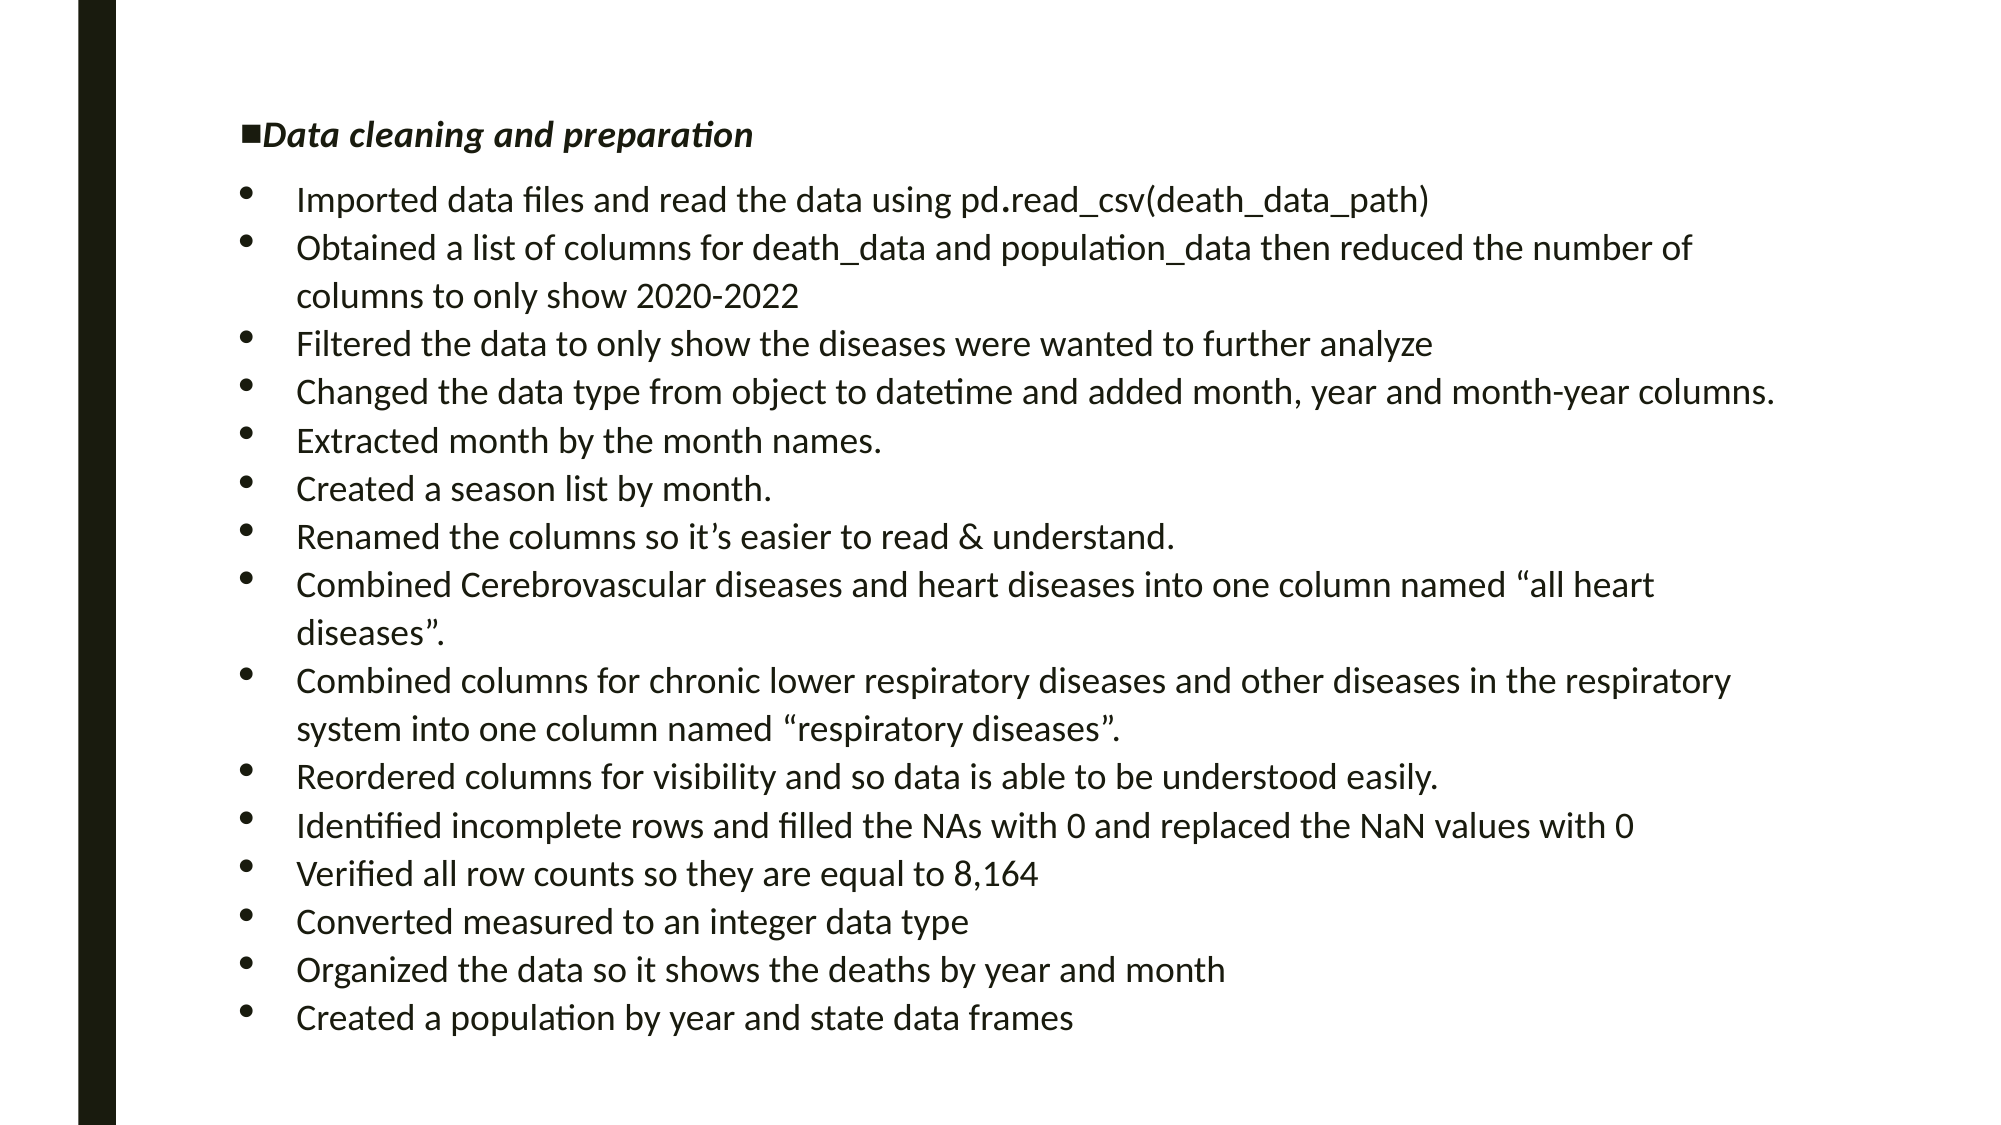

Data cleaning and preparation
Imported data files and read the data using pd.read_csv(death_data_path)
Obtained a list of columns for death_data and population_data then reduced the number of columns to only show 2020-2022
Filtered the data to only show the diseases were wanted to further analyze
Changed the data type from object to datetime and added month, year and month-year columns.
Extracted month by the month names.
Created a season list by month.
Renamed the columns so it’s easier to read & understand.
Combined Cerebrovascular diseases and heart diseases into one column named “all heart diseases”.
Combined columns for chronic lower respiratory diseases and other diseases in the respiratory system into one column named “respiratory diseases”.
Reordered columns for visibility and so data is able to be understood easily.
Identified incomplete rows and filled the NAs with 0 and replaced the NaN values with 0
Verified all row counts so they are equal to 8,164
Converted measured to an integer data type
Organized the data so it shows the deaths by year and month
Created a population by year and state data frames